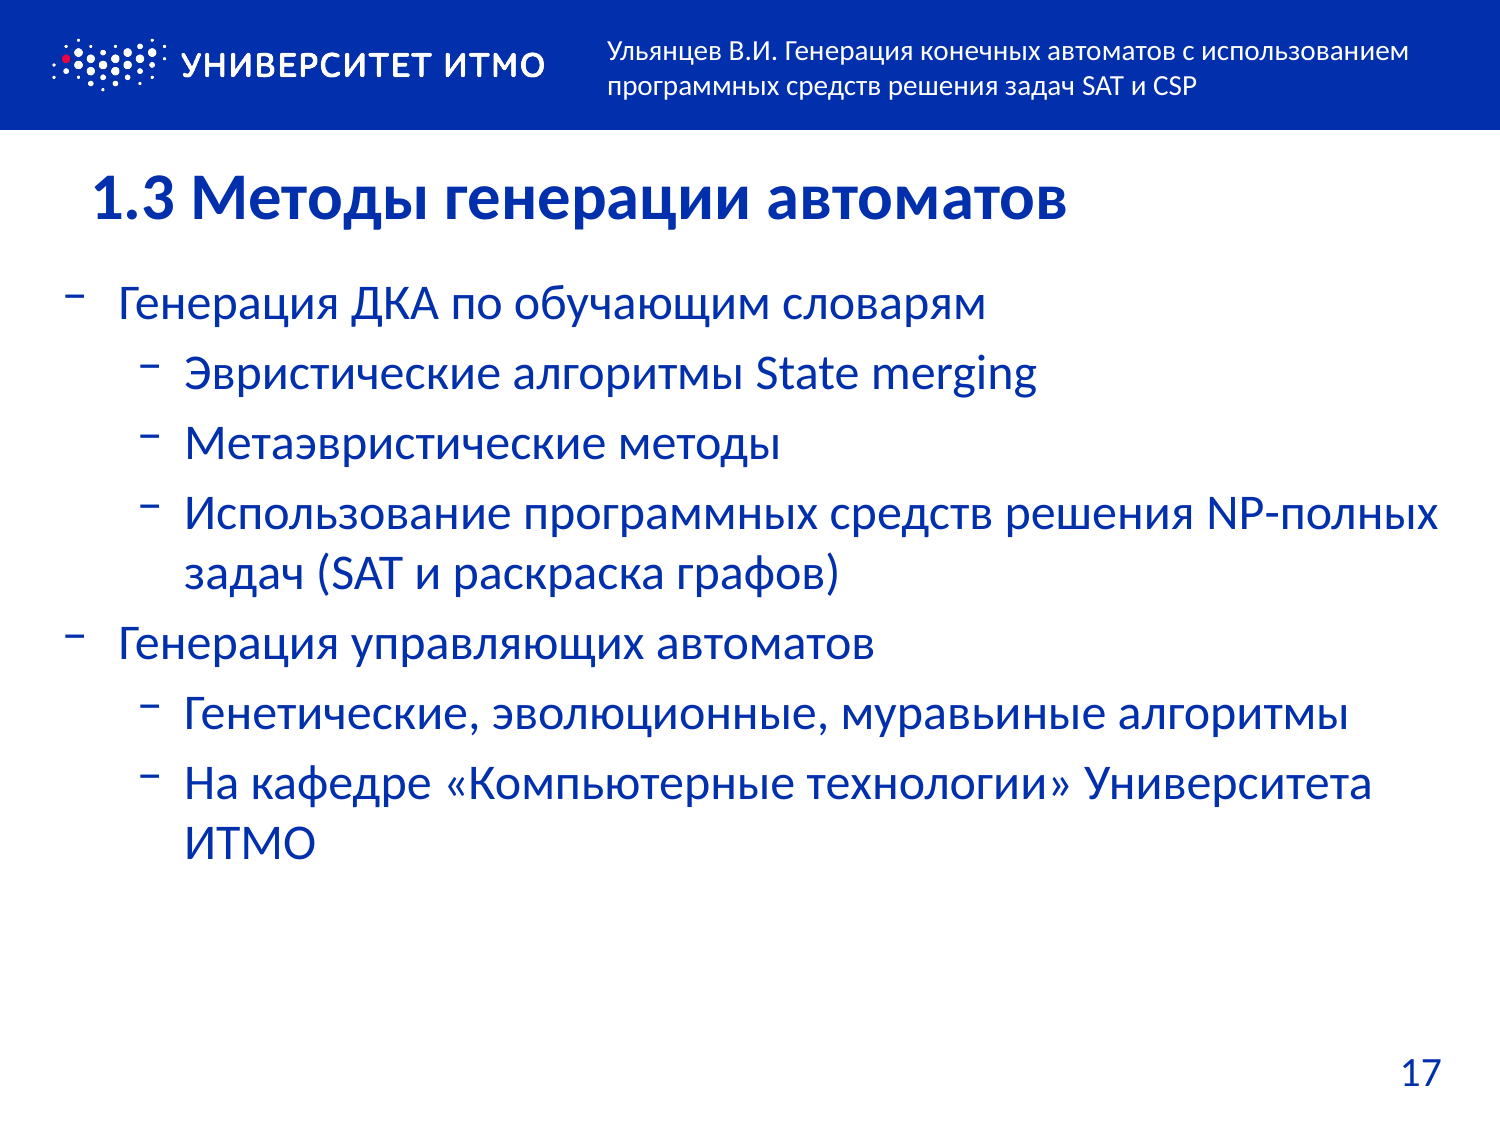

Ульянцев В.И. Генерация конечных автоматов с использованием программных средств решения задач SAT и CSP
# 1.3 Методы генерации автоматов
Генерация ДКА по обучающим словарям
Эвристические алгоритмы State merging
Метаэвристические методы
Использование программных средств решения NP-полных задач (SAT и раскраска графов)
Генерация управляющих автоматов
Генетические, эволюционные, муравьиные алгоритмы
На кафедре «Компьютерные технологии» Университета ИТМО